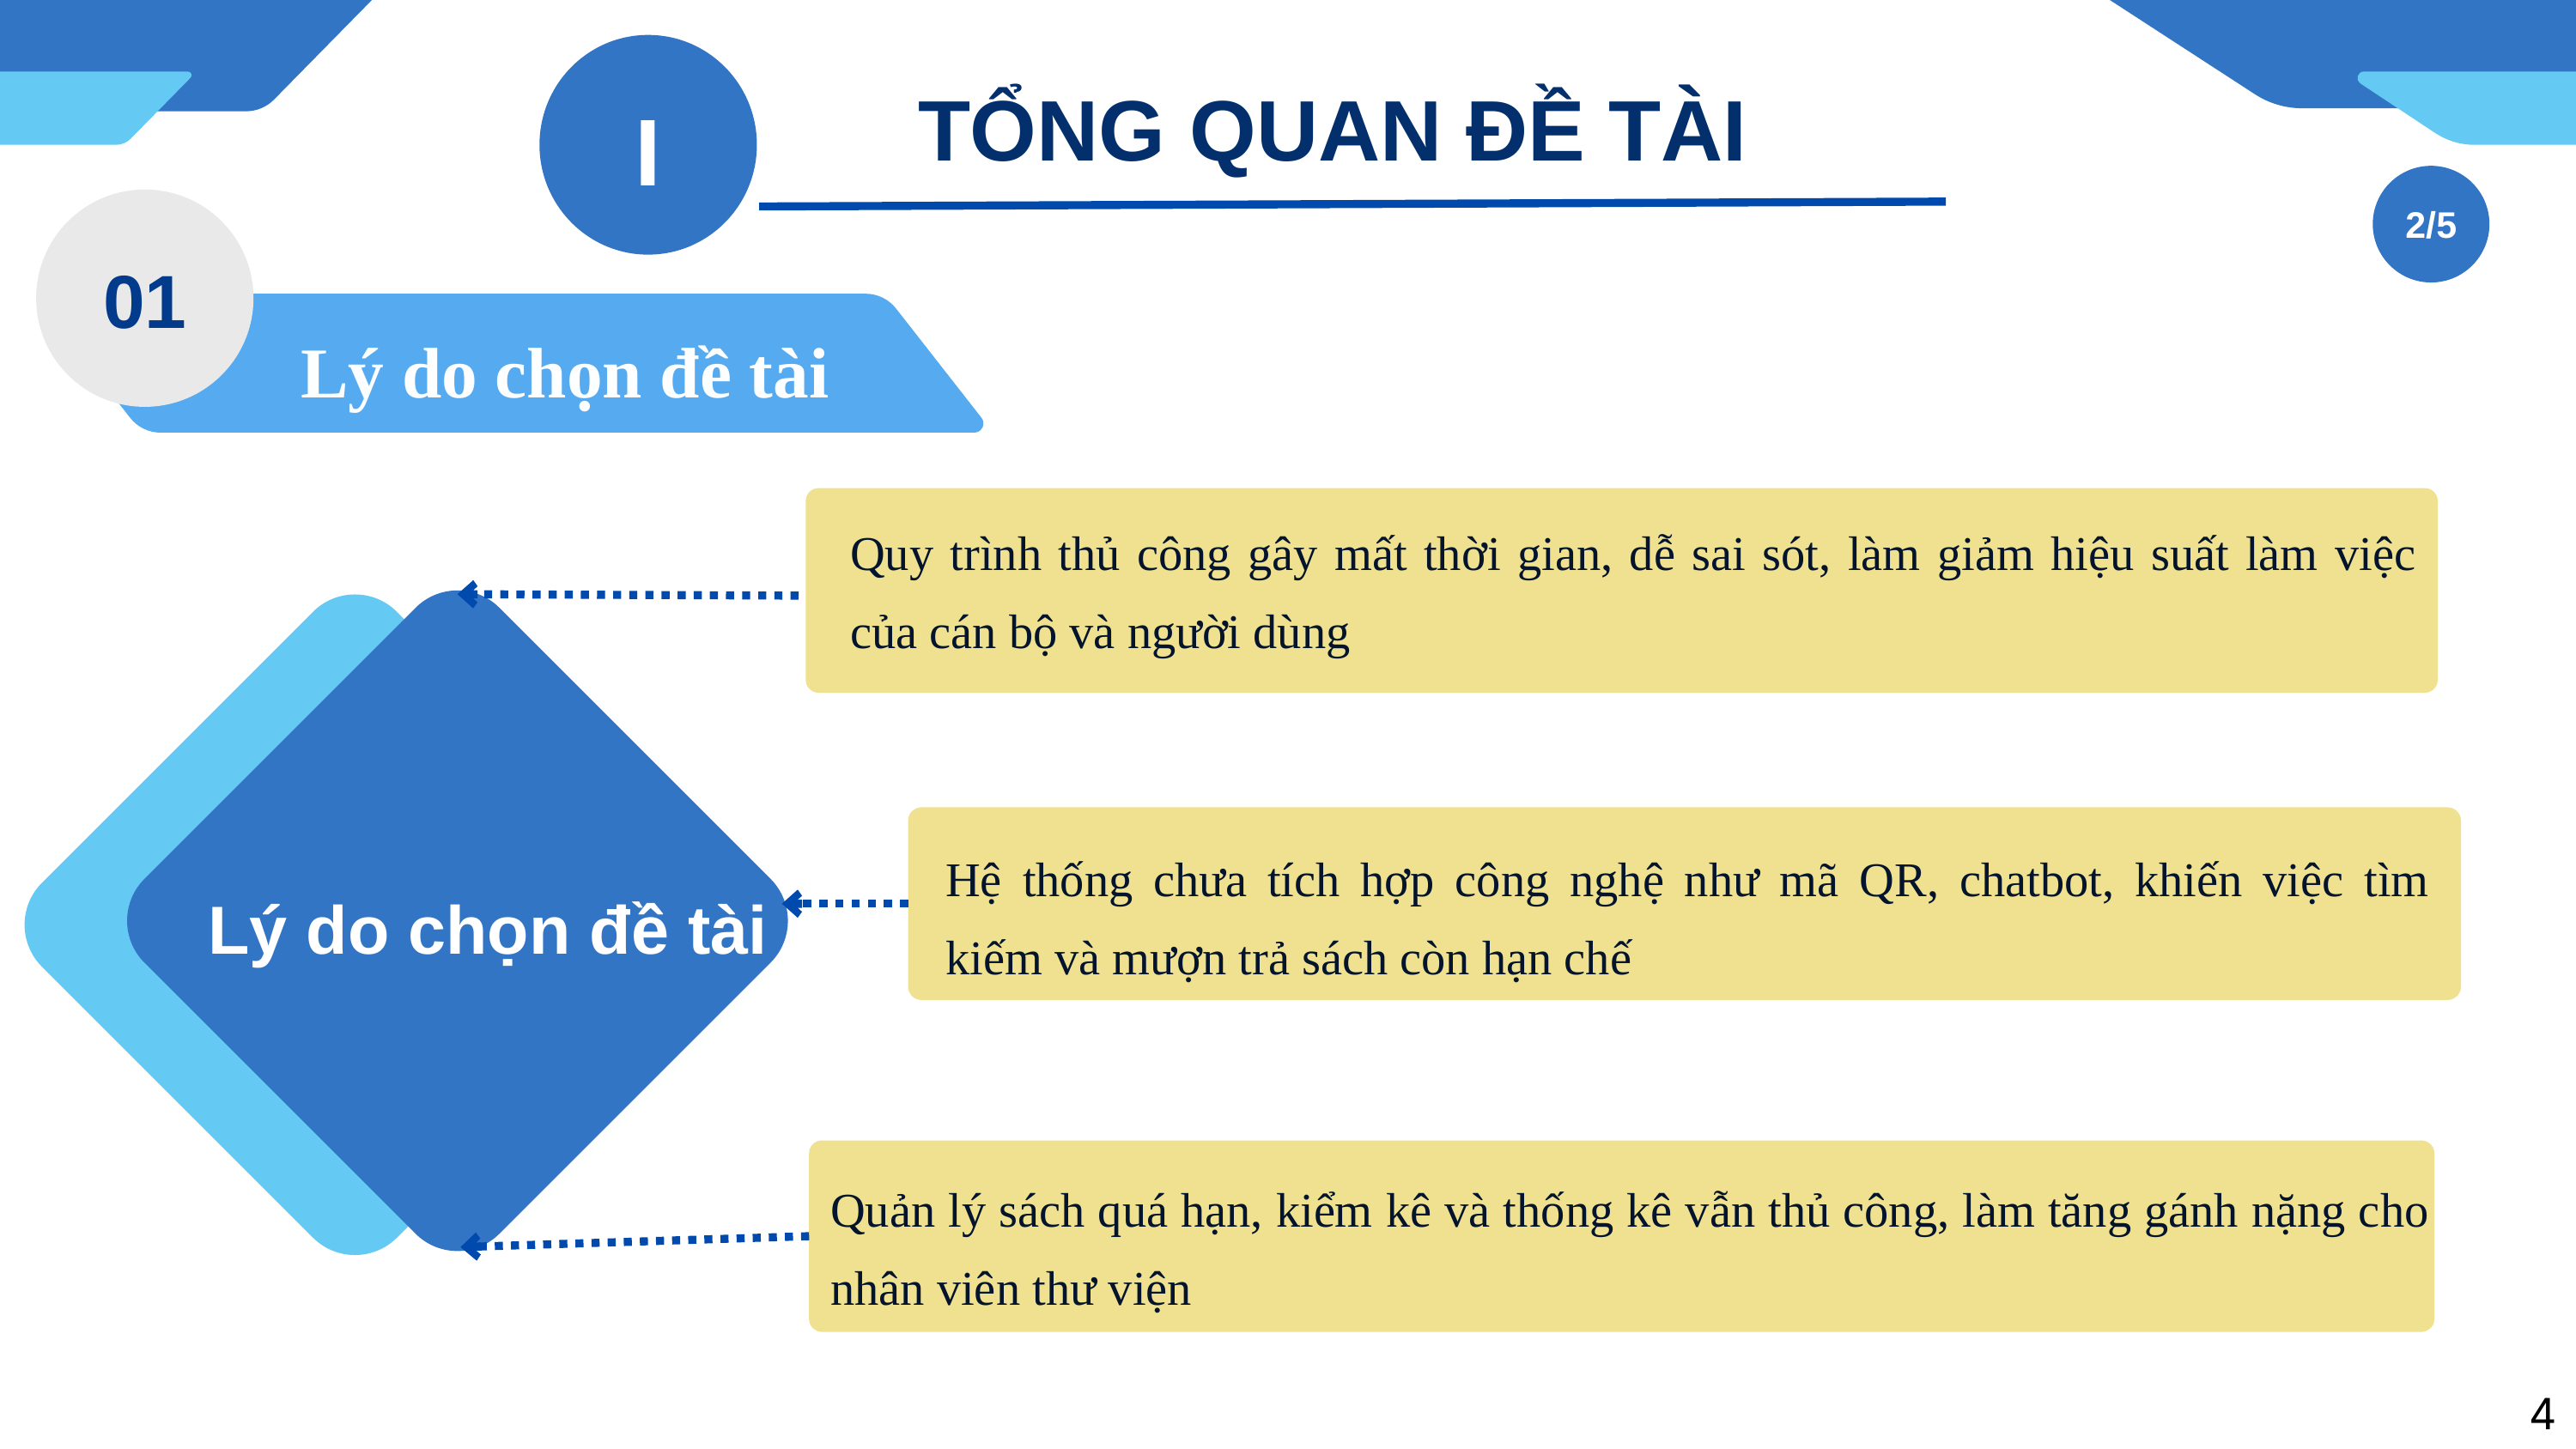

I
TỔNG QUAN ĐỀ TÀI

2/5

01

Lý do chọn đề tài

Quy trình thủ công gây mất thời gian, dễ sai sót, làm giảm hiệu suất làm việc của cán bộ và người dùng

Hệ thống chưa tích hợp công nghệ như mã QR, chatbot, khiến việc tìm kiếm và mượn trả sách còn hạn chế
Lý do chọn đề tài

Quản lý sách quá hạn, kiểm kê và thống kê vẫn thủ công, làm tăng gánh nặng cho nhân viên thư viện

4